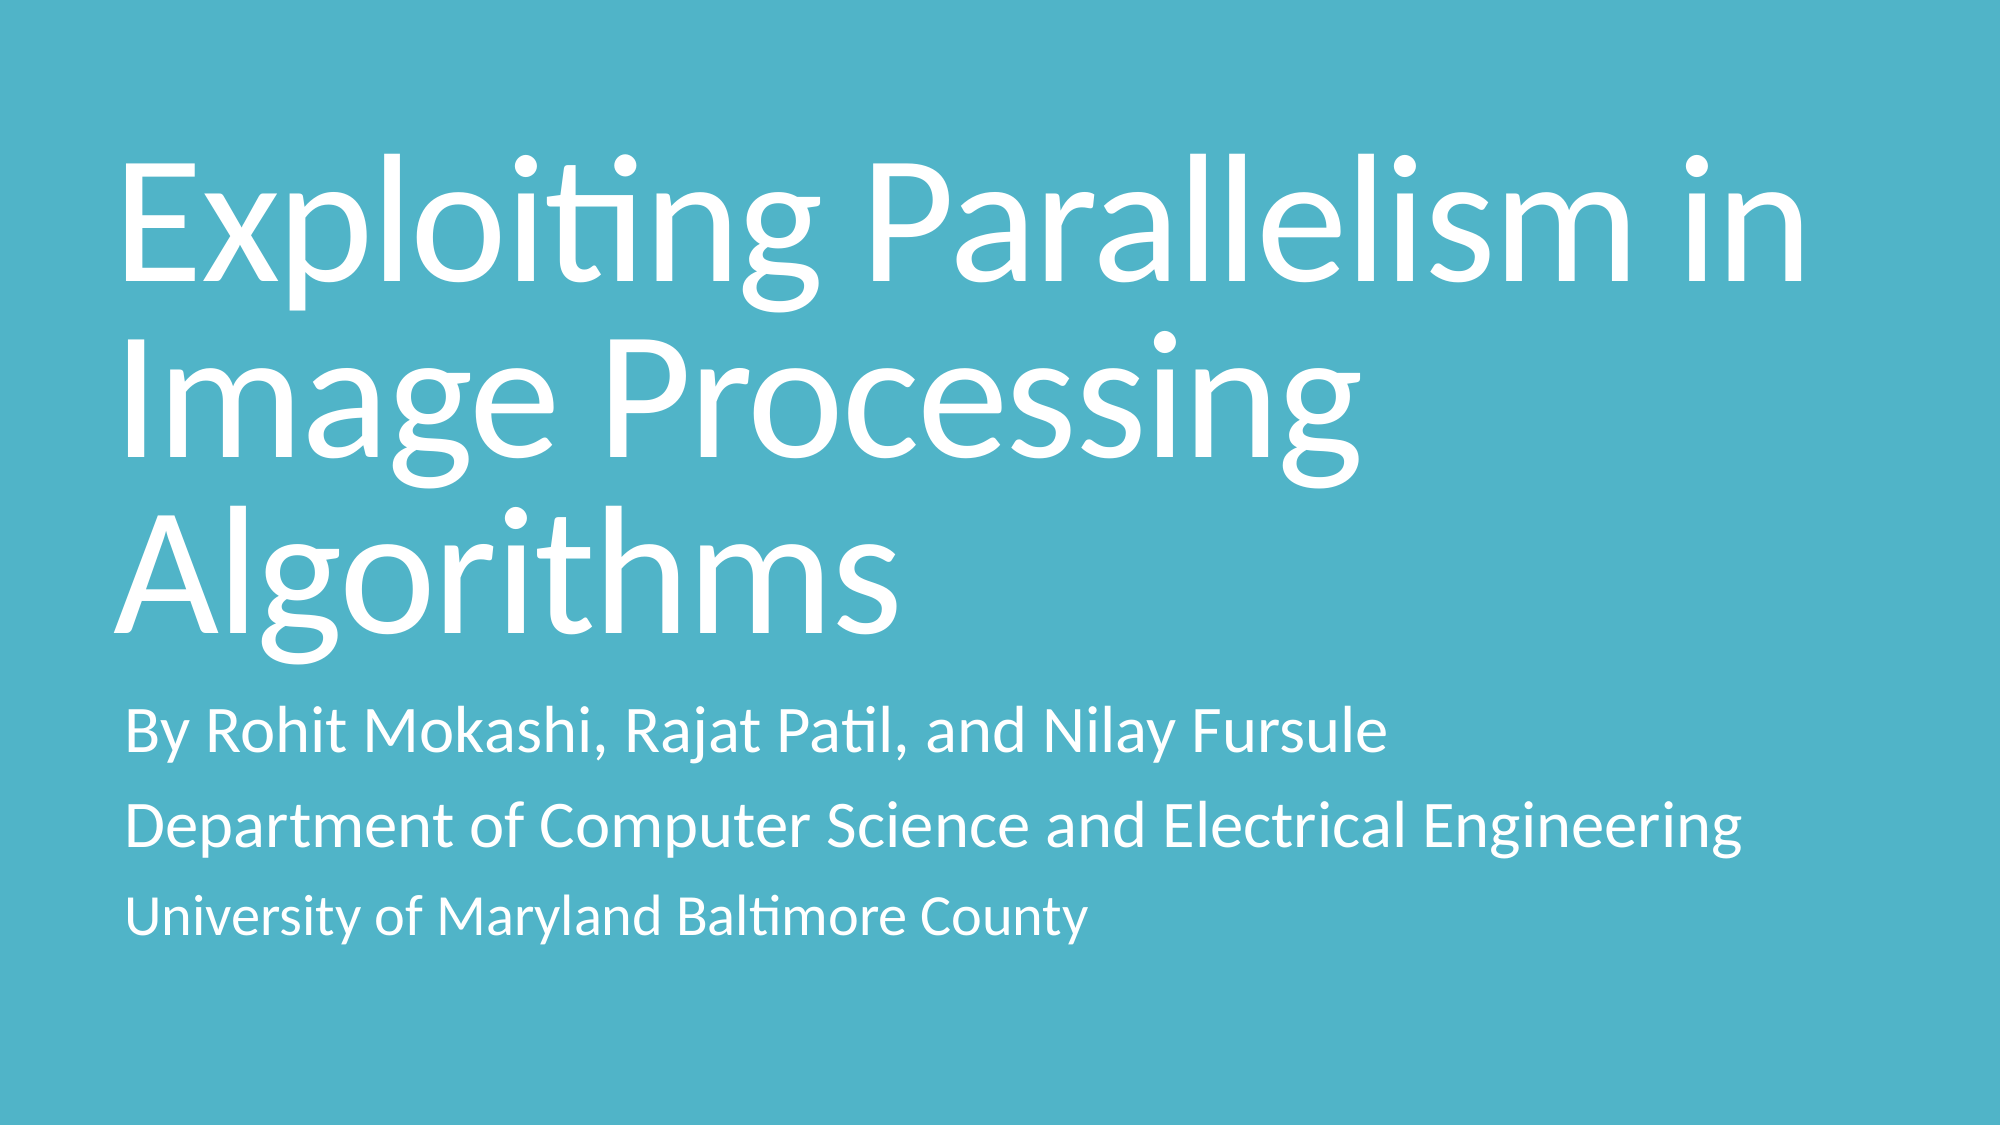

# Exploiting Parallelism in Image Processing Algorithms
By Rohit Mokashi, Rajat Patil, and Nilay Fursule
Department of Computer Science and Electrical Engineering
University of Maryland Baltimore County